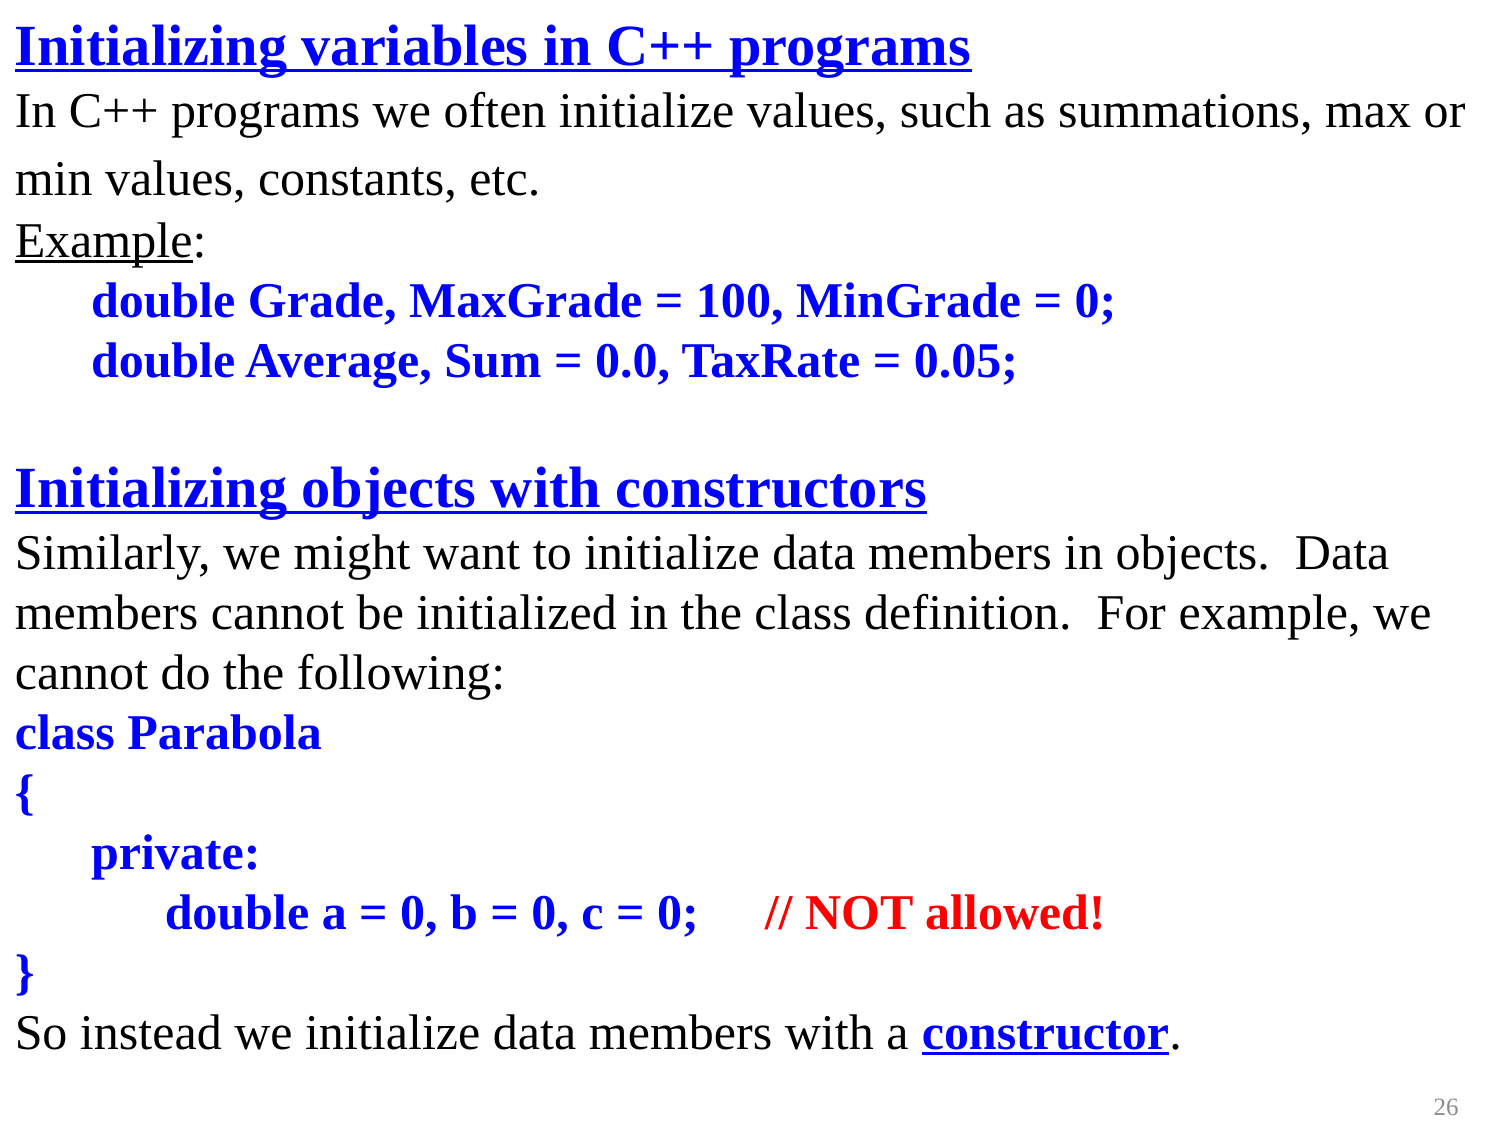

Initializing variables in C++ programs
In C++ programs we often initialize values, such as summations, max or min values, constants, etc.
Example:
	double Grade, MaxGrade = 100, MinGrade = 0;
	double Average, Sum = 0.0, TaxRate = 0.05;
Initializing objects with constructors
Similarly, we might want to initialize data members in objects.  Data members cannot be initialized in the class definition.  For example, we cannot do the following:
class Parabola
{
	private:
		double a = 0, b = 0, c = 0;	// NOT allowed!
}
So instead we initialize data members with a constructor.
26